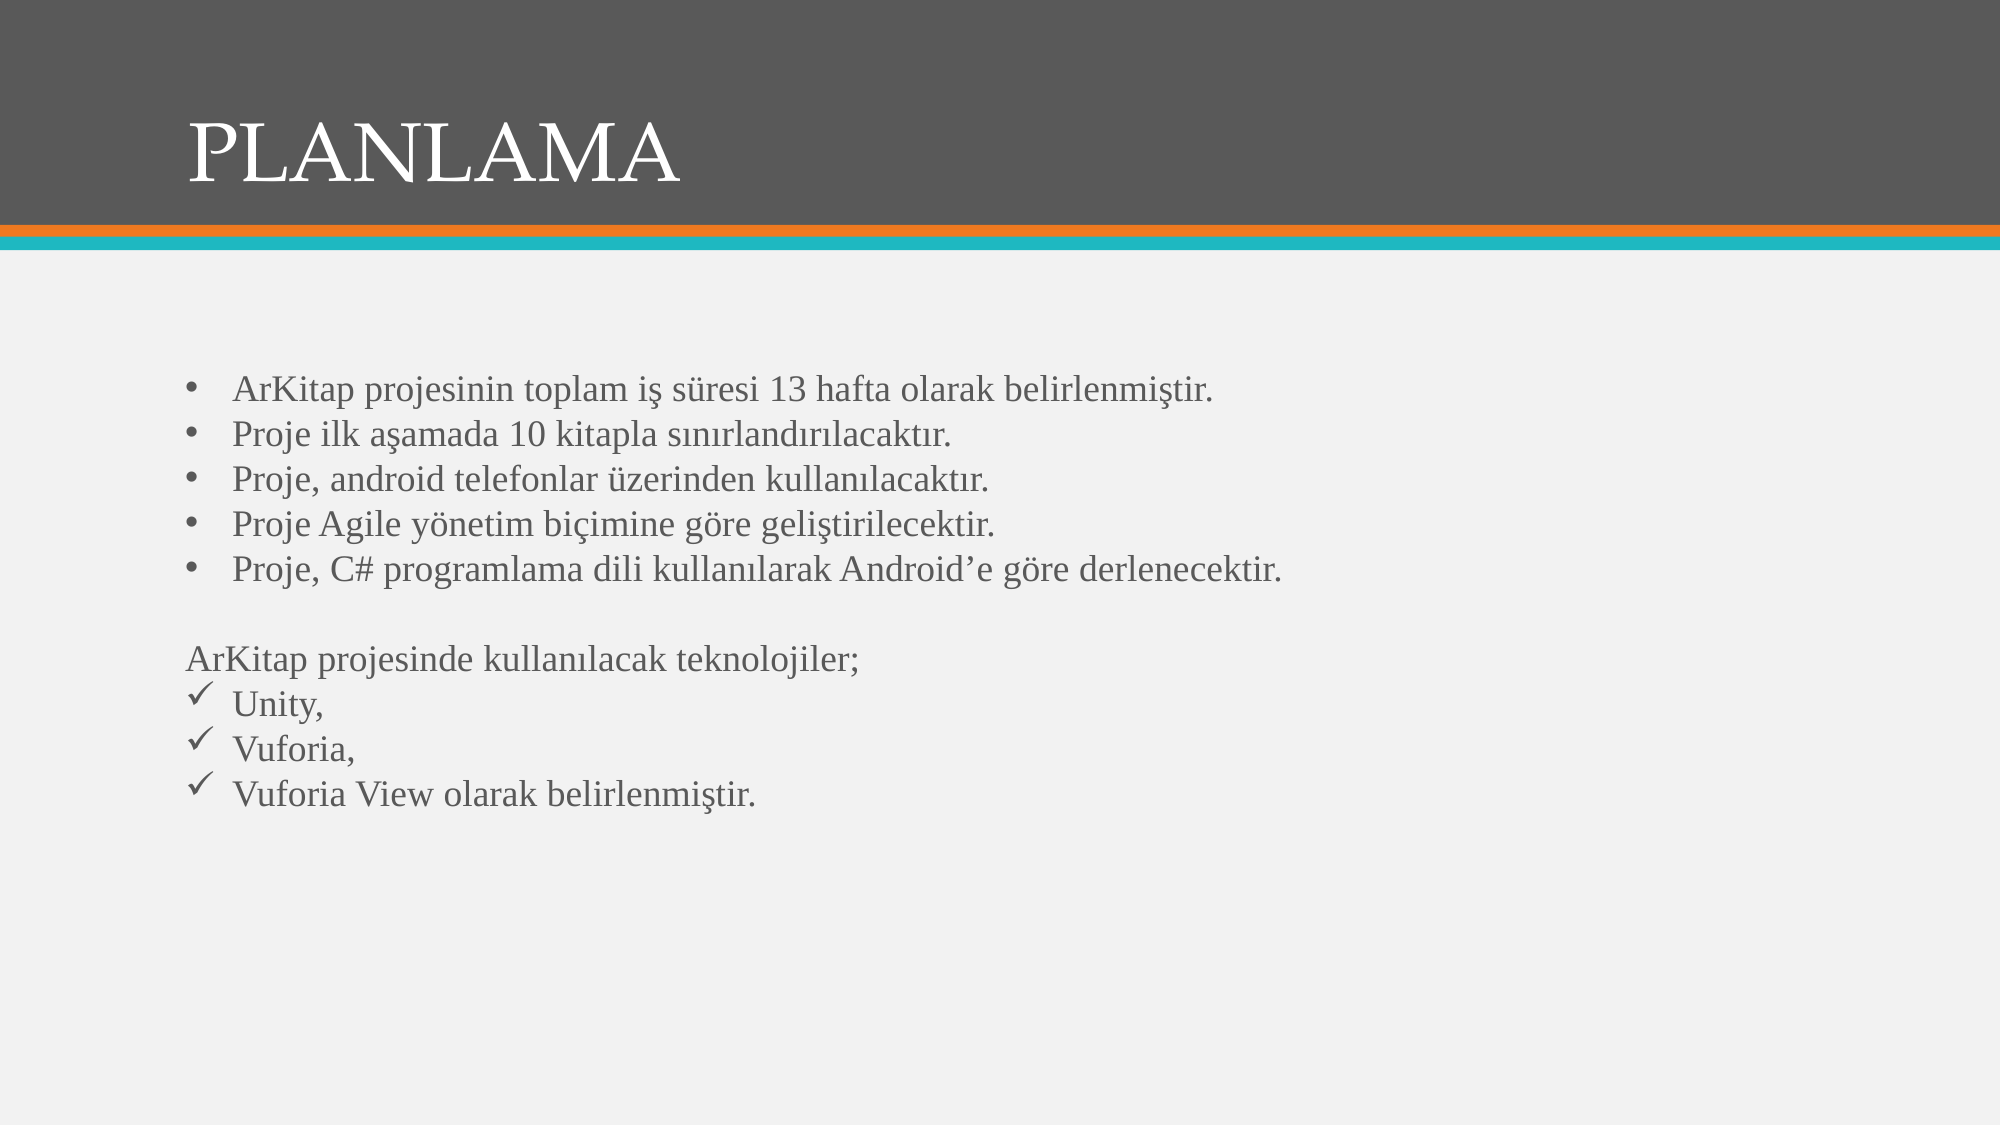

PLANLAMA
ArKitap projesinin toplam iş süresi 13 hafta olarak belirlenmiştir.
Proje ilk aşamada 10 kitapla sınırlandırılacaktır.
Proje, android telefonlar üzerinden kullanılacaktır.
Proje Agile yönetim biçimine göre geliştirilecektir.
Proje, C# programlama dili kullanılarak Android’e göre derlenecektir.

ArKitap projesinde kullanılacak teknolojiler;
Unity,
Vuforia,
Vuforia View olarak belirlenmiştir.